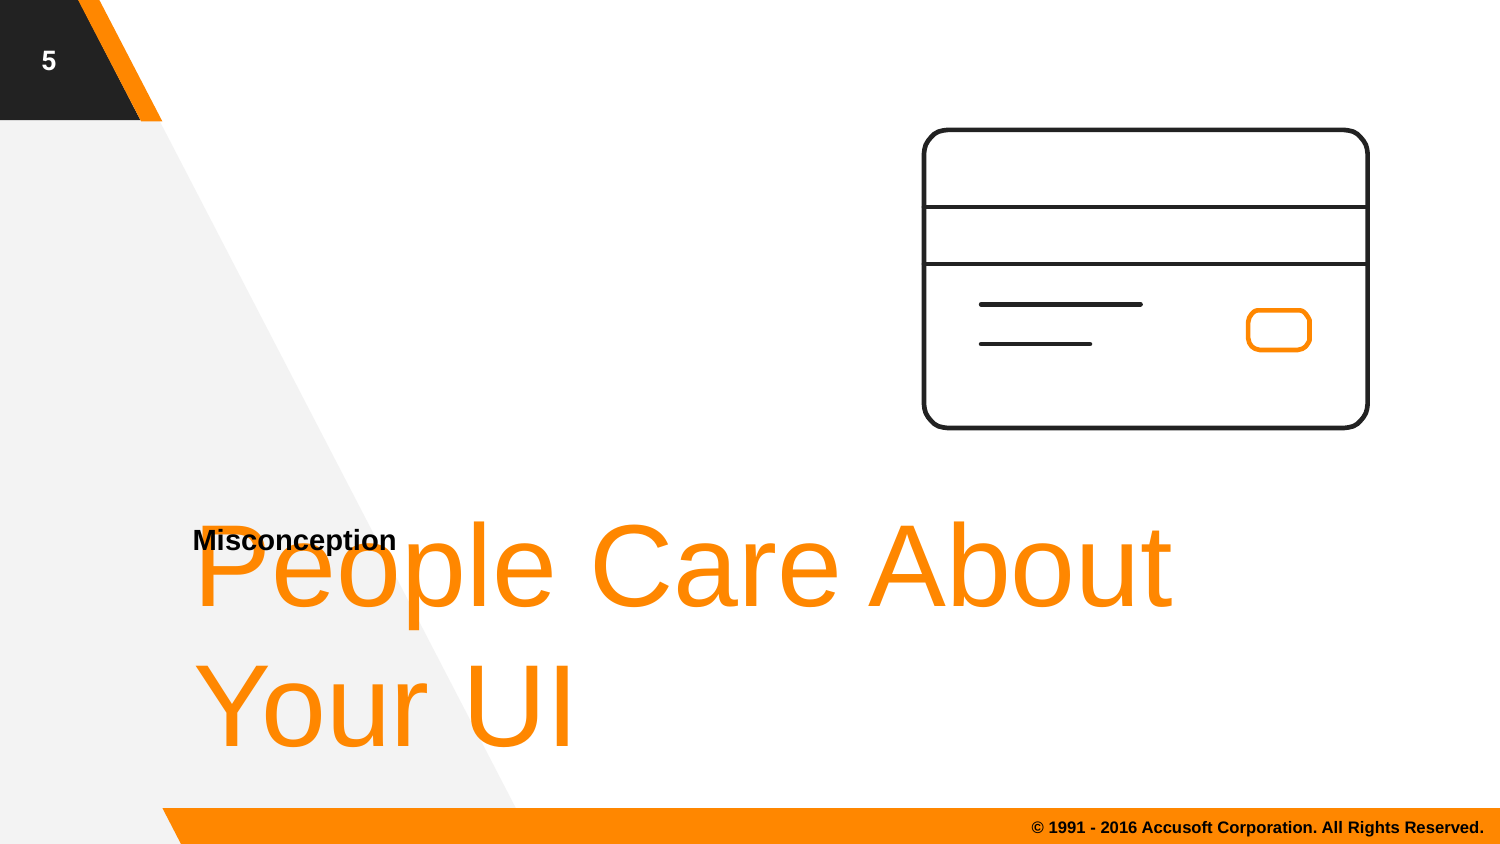

5

Misconception
People Care About Your UI